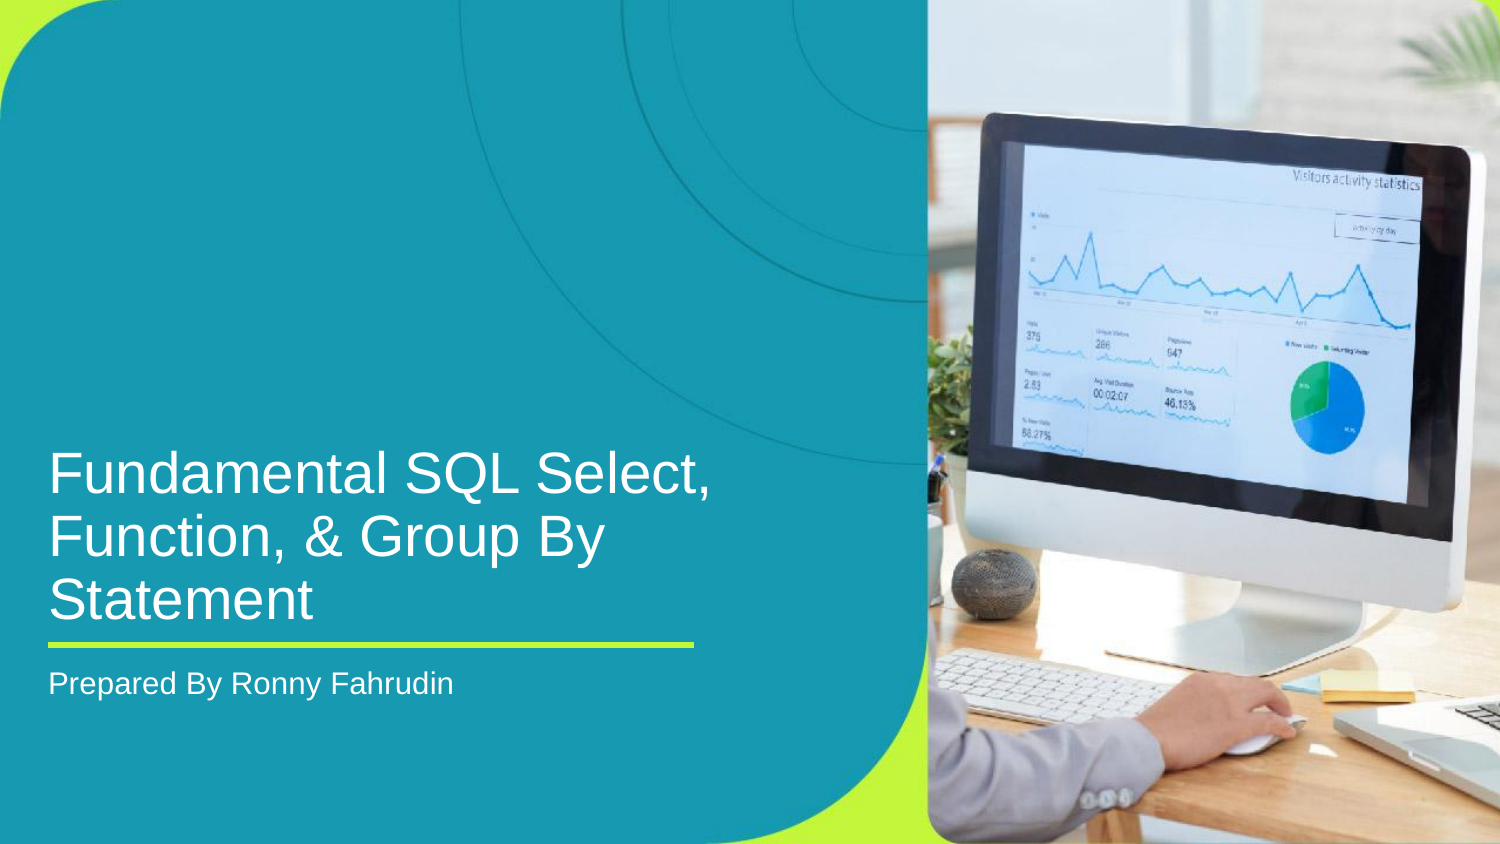

# Fundamental SQL Select, Function, & Group By Statement
Prepared By Ronny Fahrudin